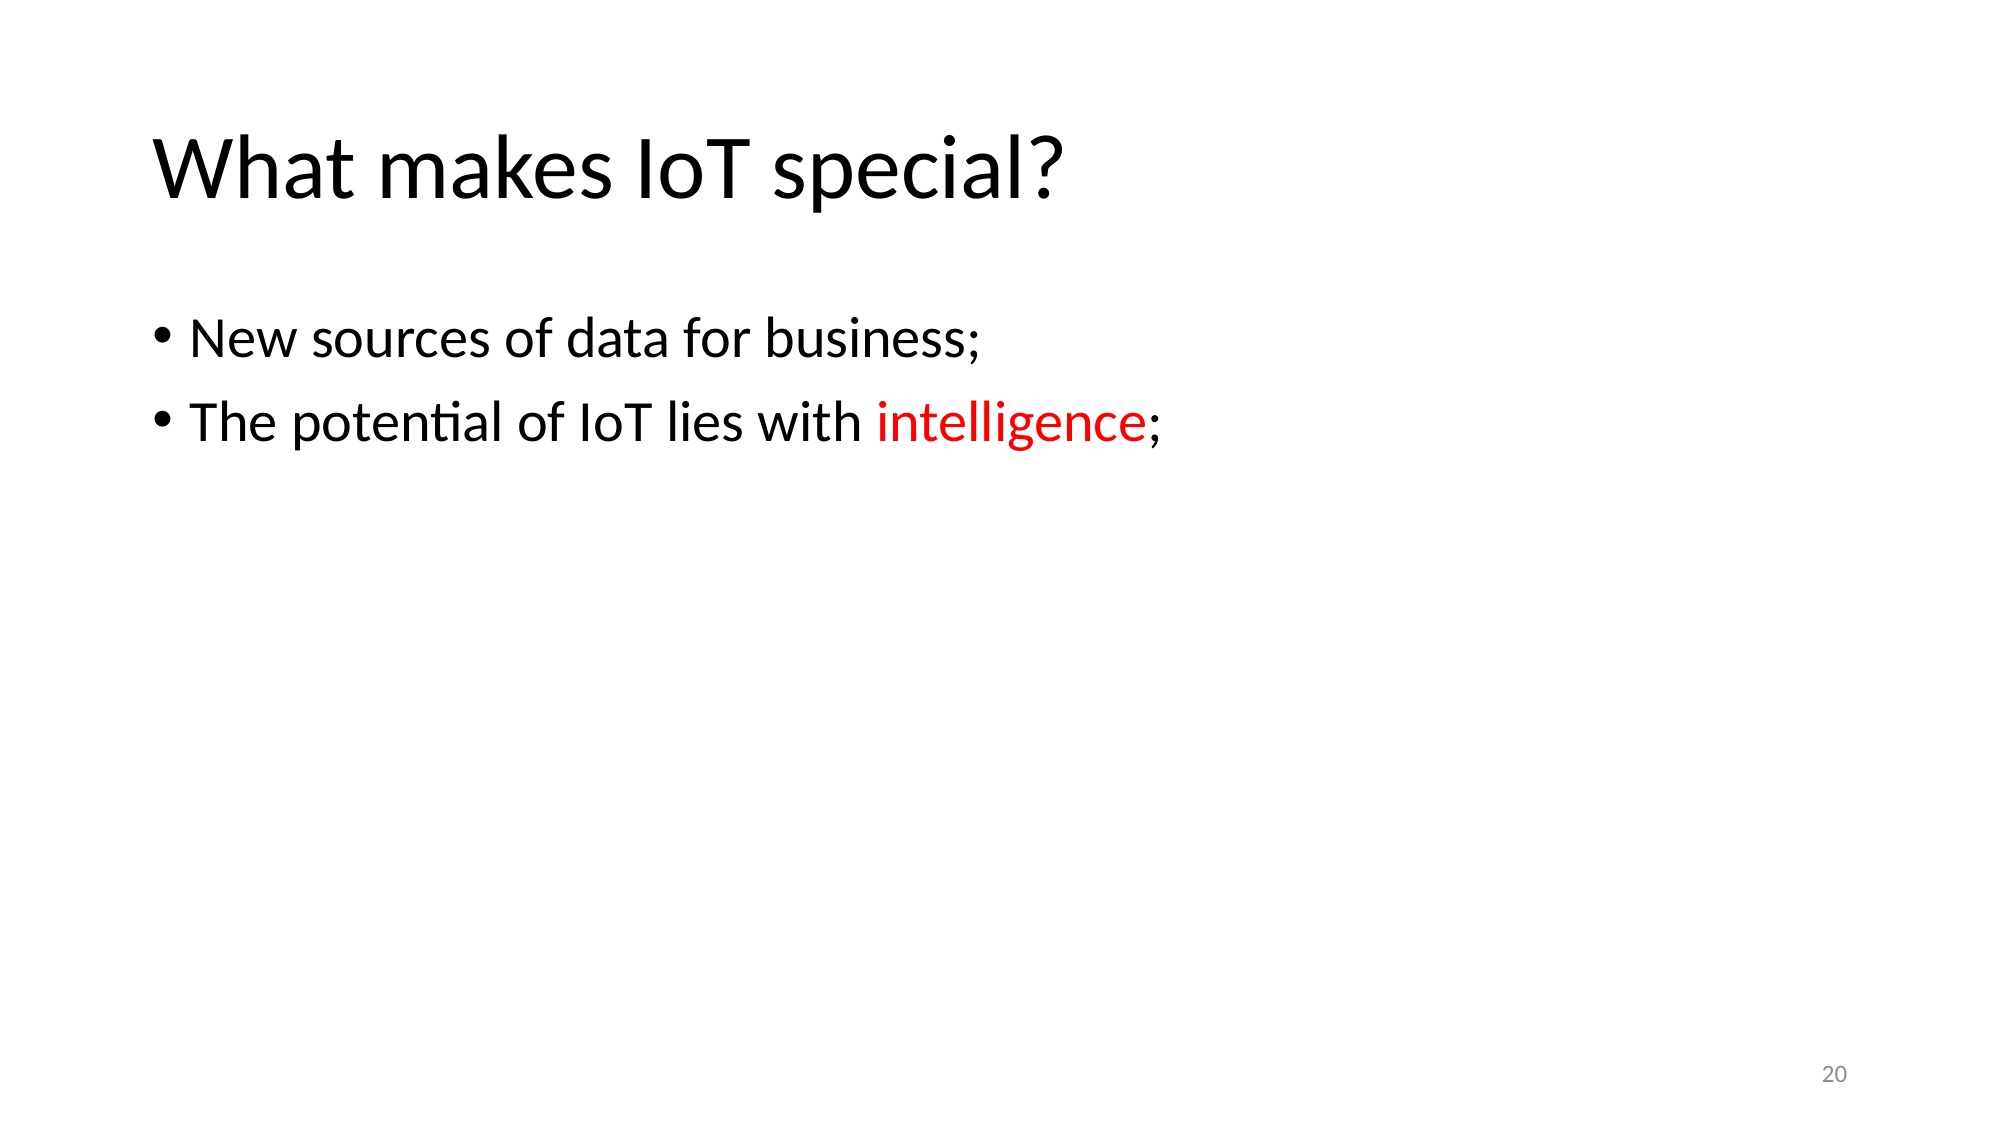

# What makes IoT special?
New sources of data for business;
The potential of IoT lies with intelligence;

20